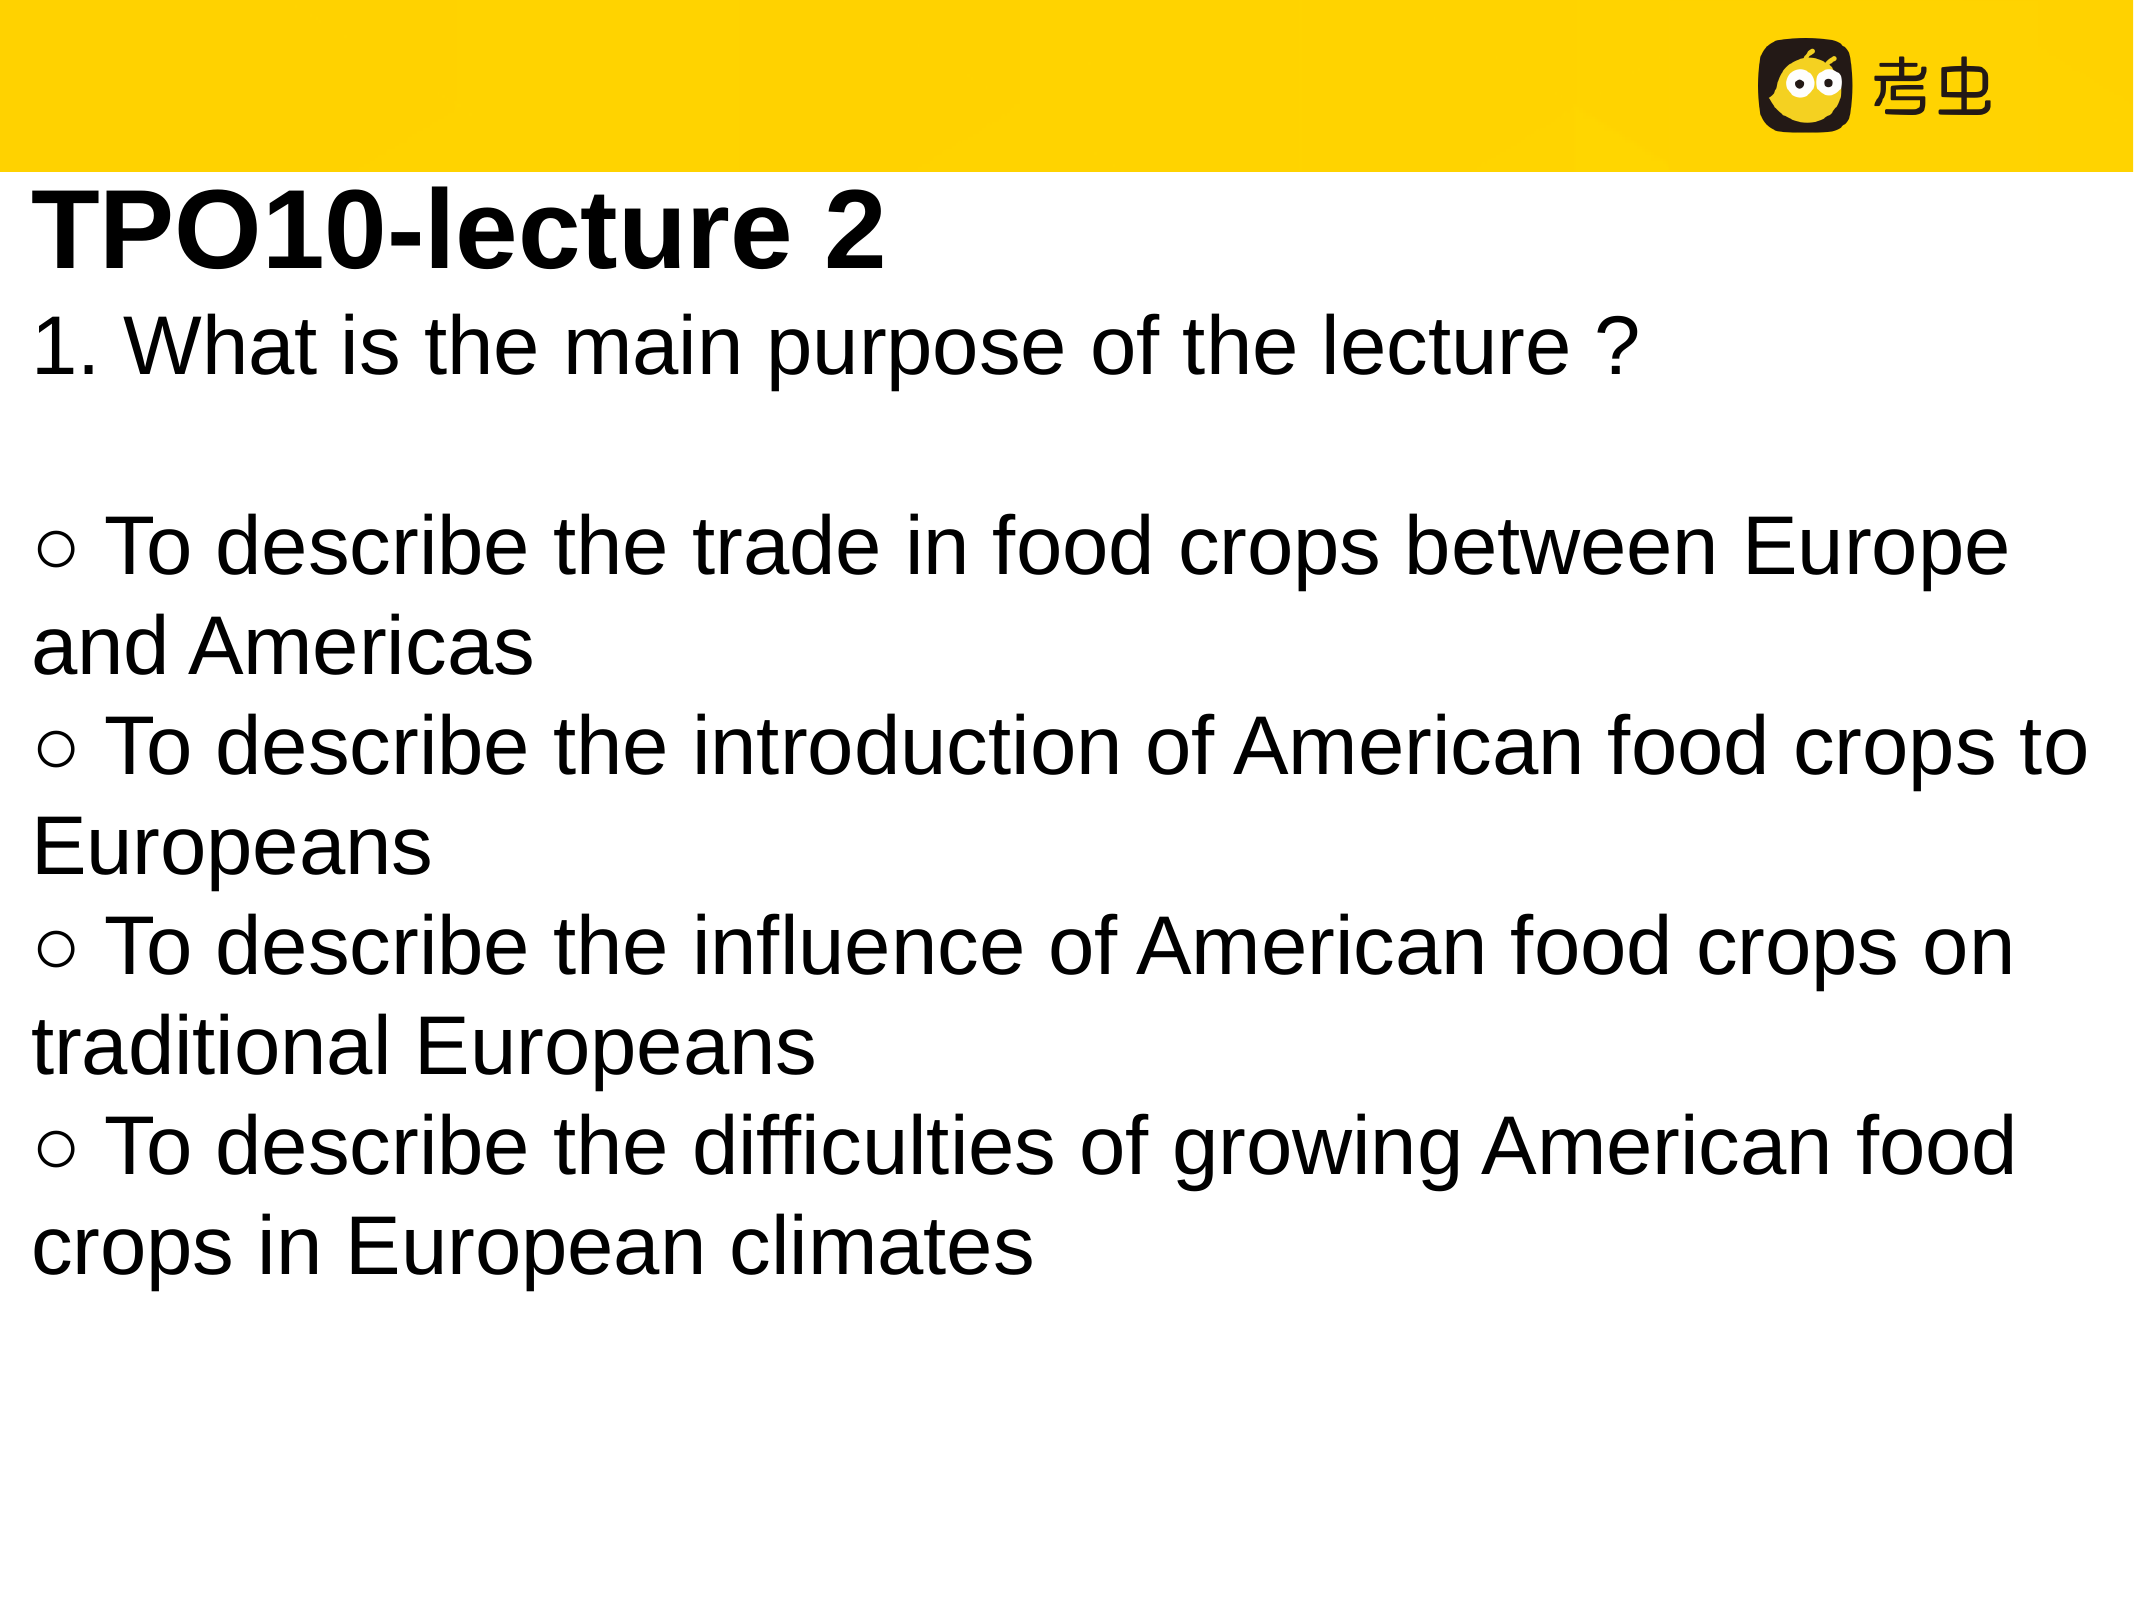

TPO10-lecture 2
1. What is the main purpose of the lecture ?

○ To describe the trade in food crops between Europe and Americas
○ To describe the introduction of American food crops to Europeans
○ To describe the influence of American food crops on traditional Europeans
○ To describe the difficulties of growing American food crops in European climates